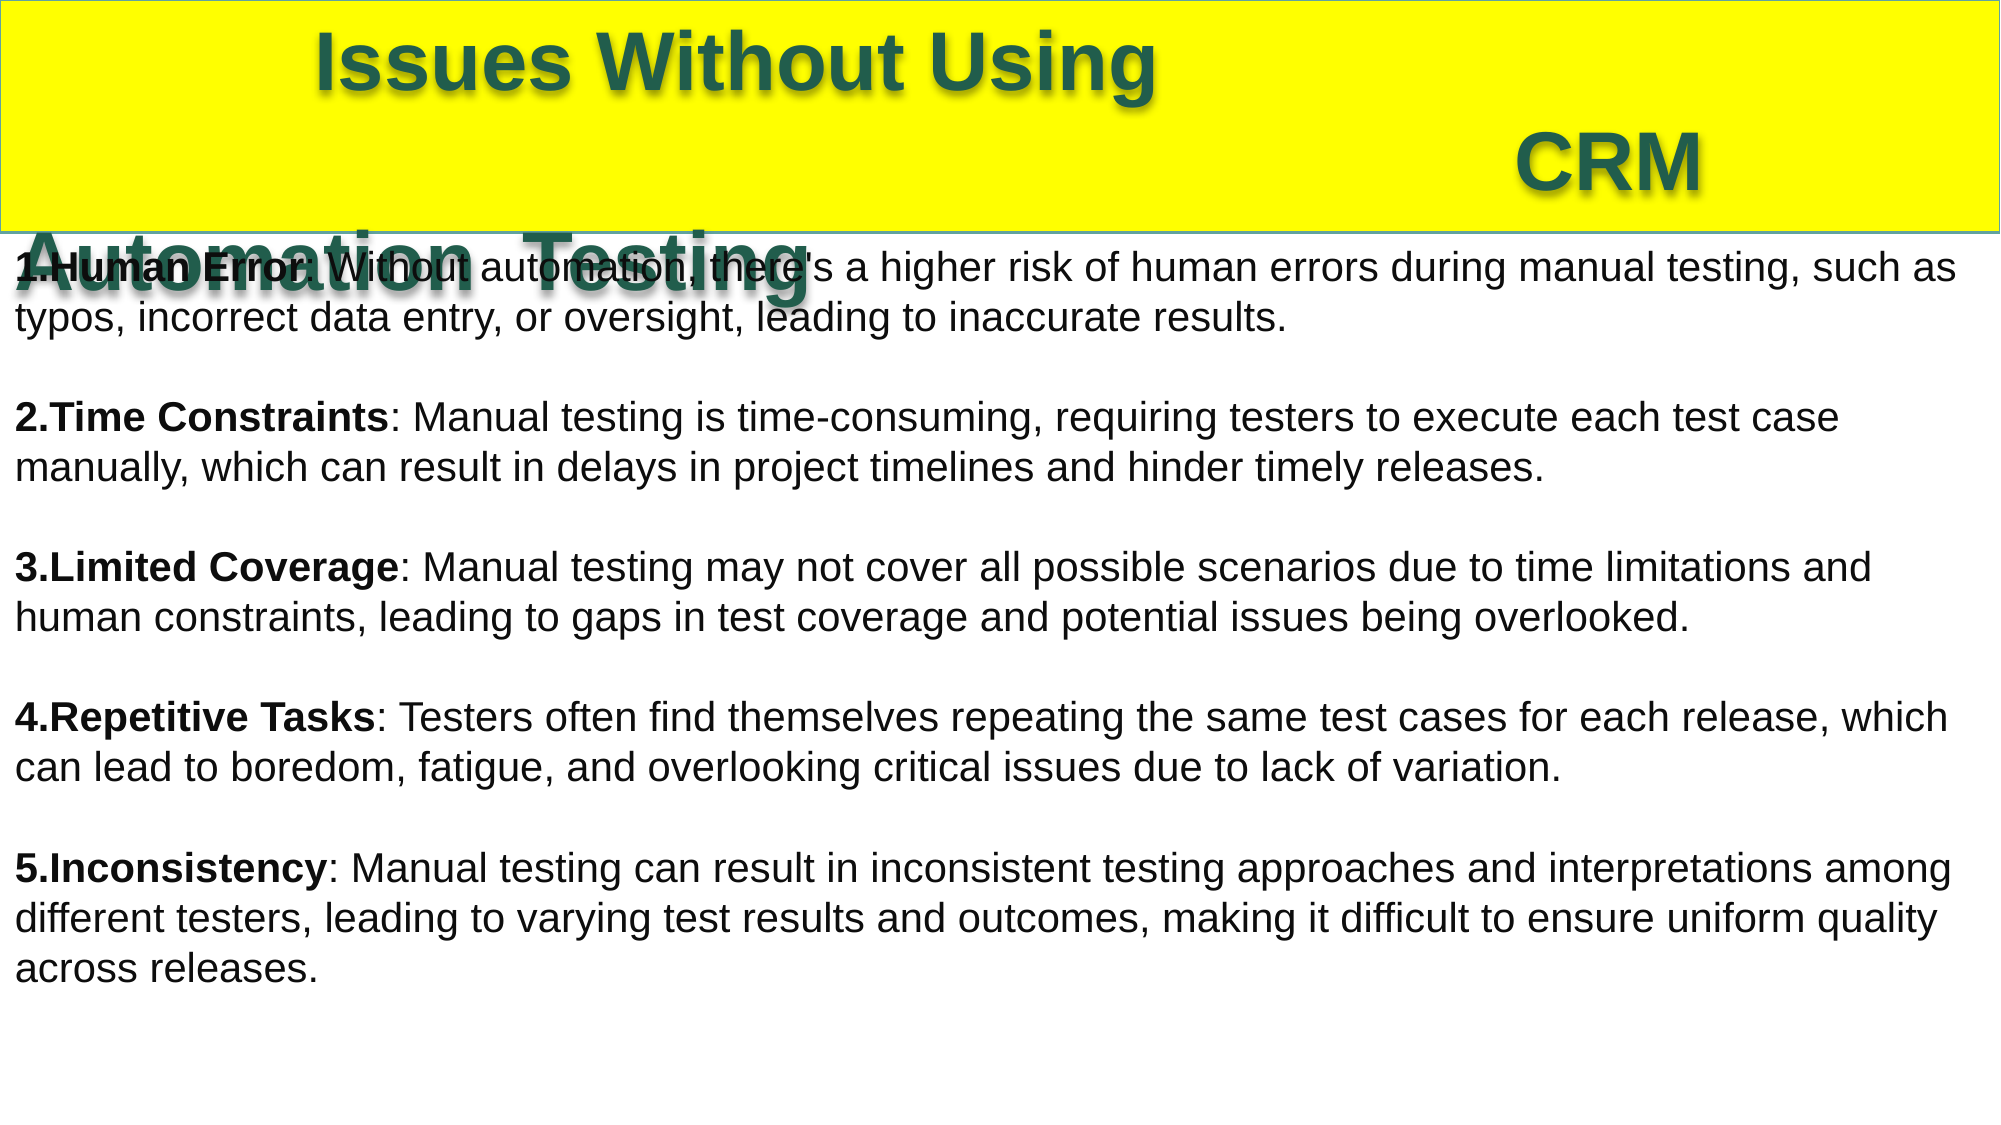

Issues Without Using
										CRM Automation  Testing
Human Error: Without automation, there's a higher risk of human errors during manual testing, such as typos, incorrect data entry, or oversight, leading to inaccurate results.

Time Constraints: Manual testing is time-consuming, requiring testers to execute each test case manually, which can result in delays in project timelines and hinder timely releases.

Limited Coverage: Manual testing may not cover all possible scenarios due to time limitations and human constraints, leading to gaps in test coverage and potential issues being overlooked.

Repetitive Tasks: Testers often find themselves repeating the same test cases for each release, which can lead to boredom, fatigue, and overlooking critical issues due to lack of variation.

Inconsistency: Manual testing can result in inconsistent testing approaches and interpretations among different testers, leading to varying test results and outcomes, making it difficult to ensure uniform quality across releases.